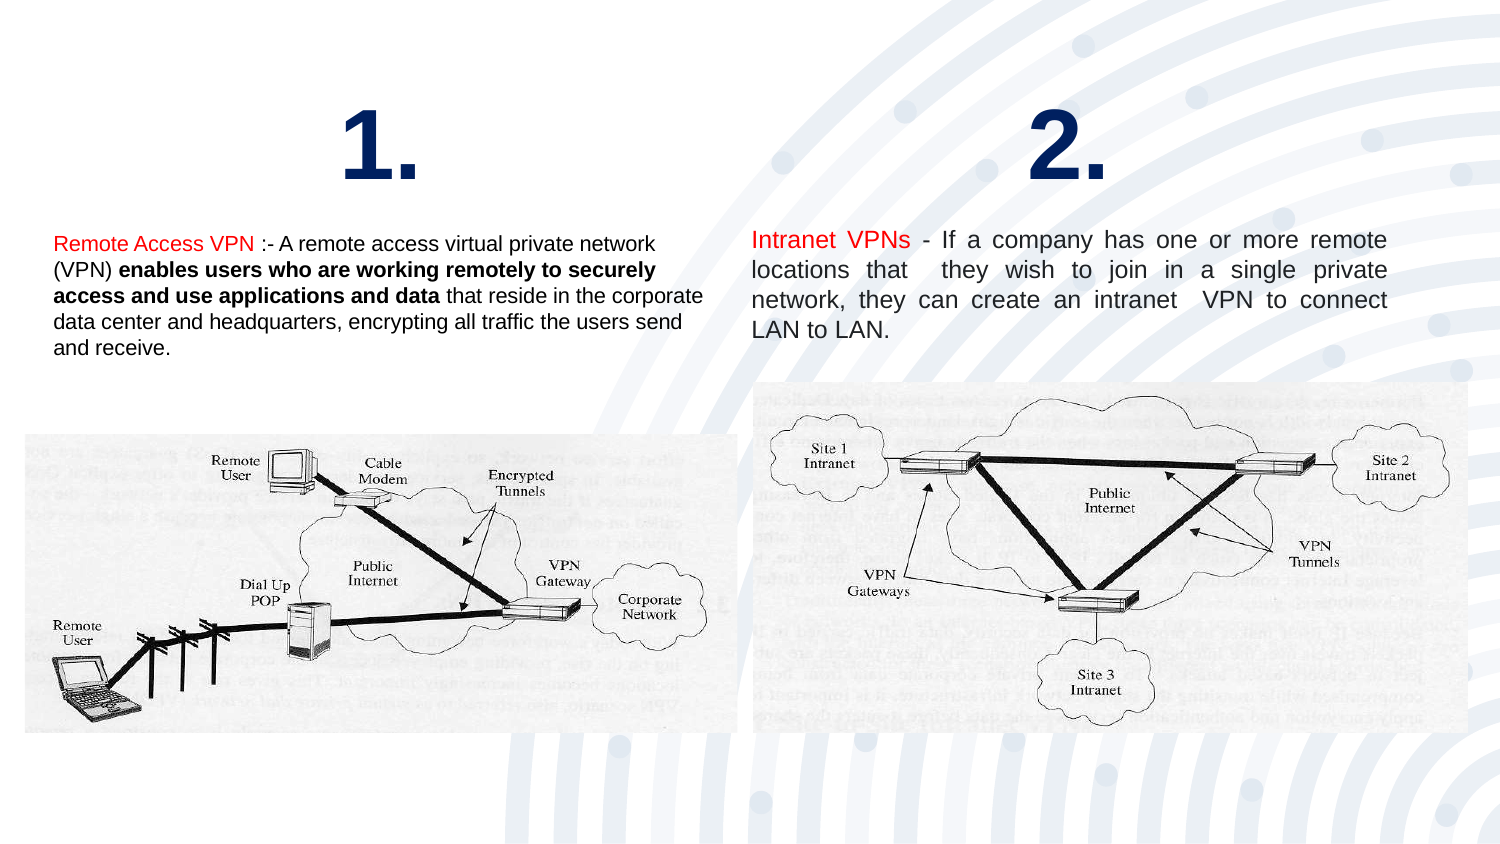

2.
1.
Remote Access VPN :- A remote access virtual private network (VPN) enables users who are working remotely to securely access and use applications and data that reside in the corporate data center and headquarters, encrypting all traffic the users send and receive.
Intranet VPNs - If a company has one or more remote locations that  they wish to join in a single private network, they can create an intranet  VPN to connect LAN to LAN.